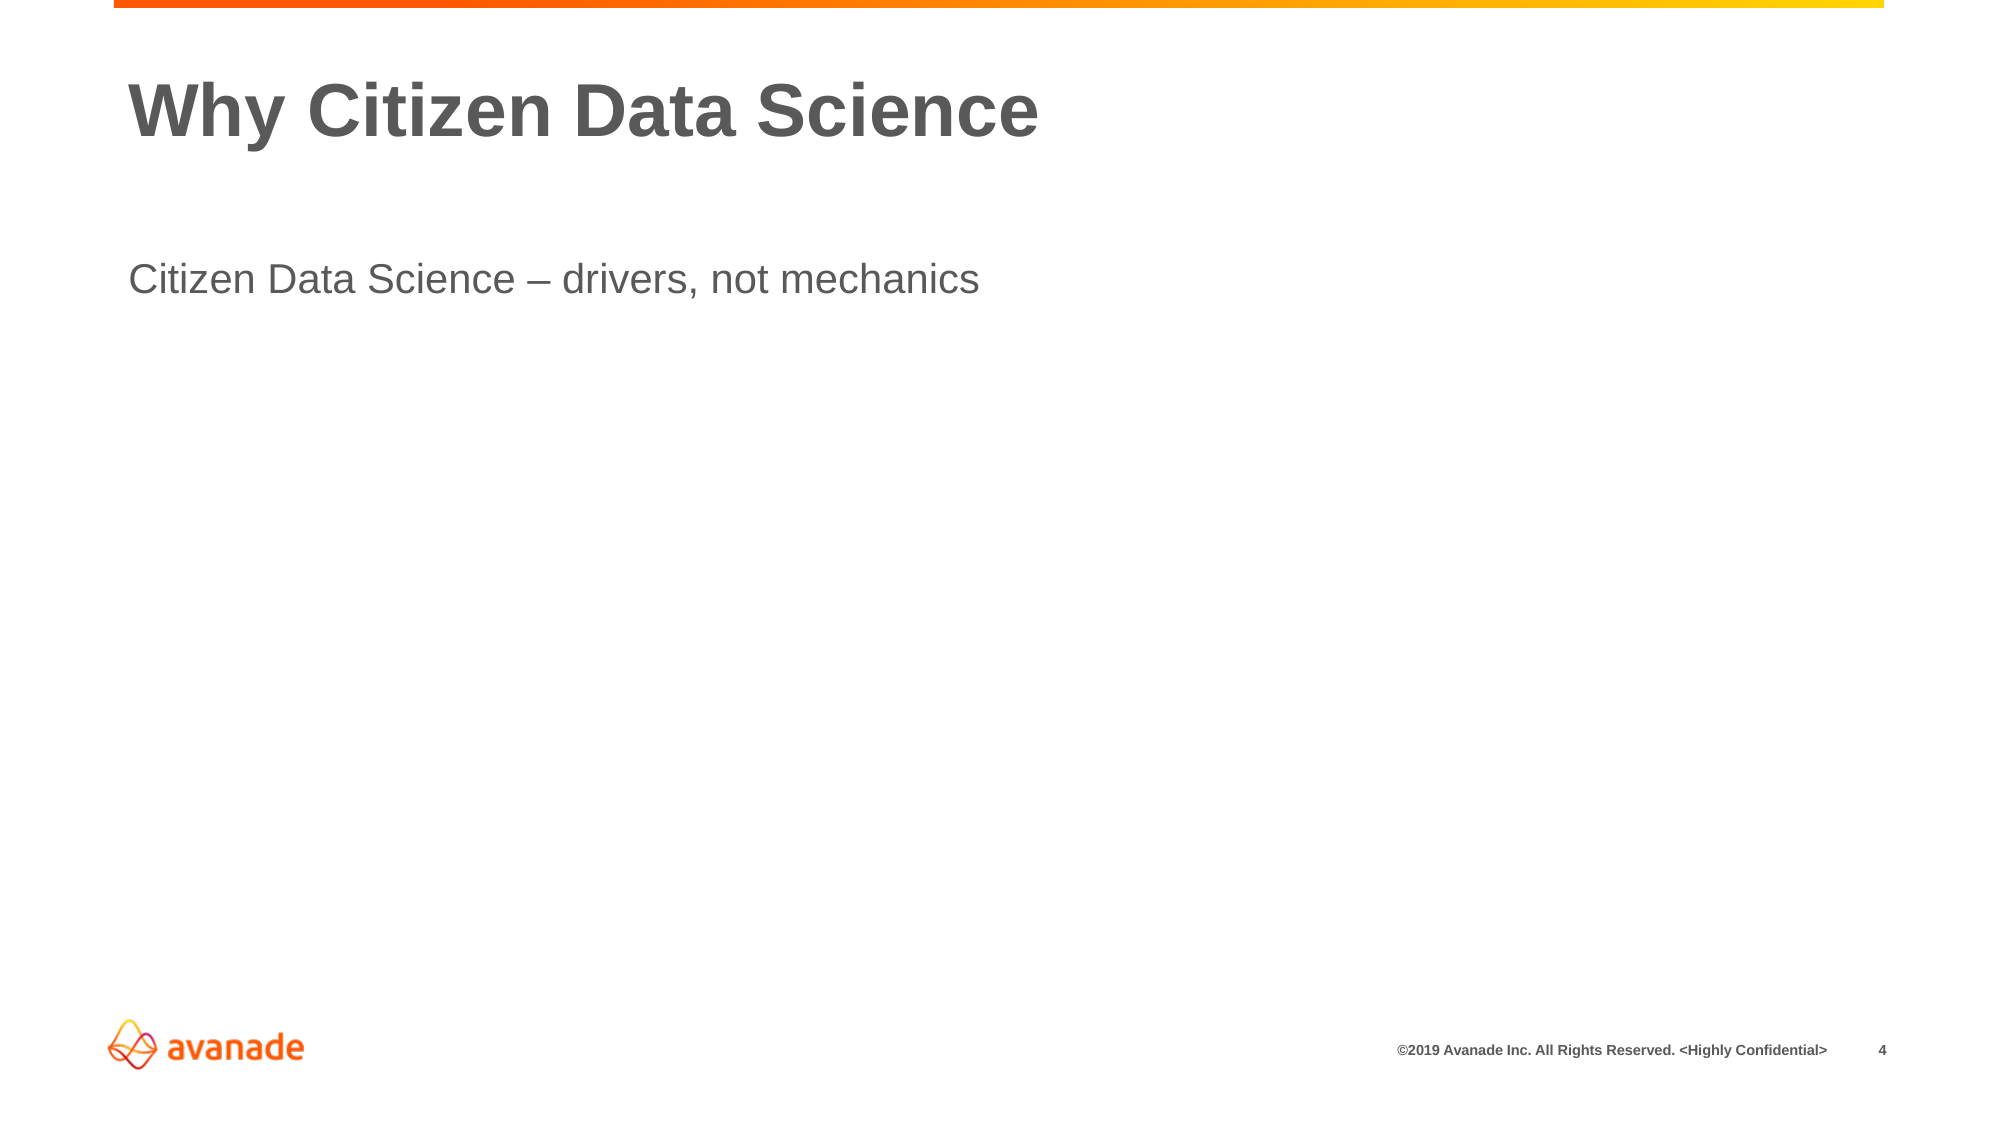

# Why Citizen Data Science
Citizen Data Science – drivers, not mechanics
4